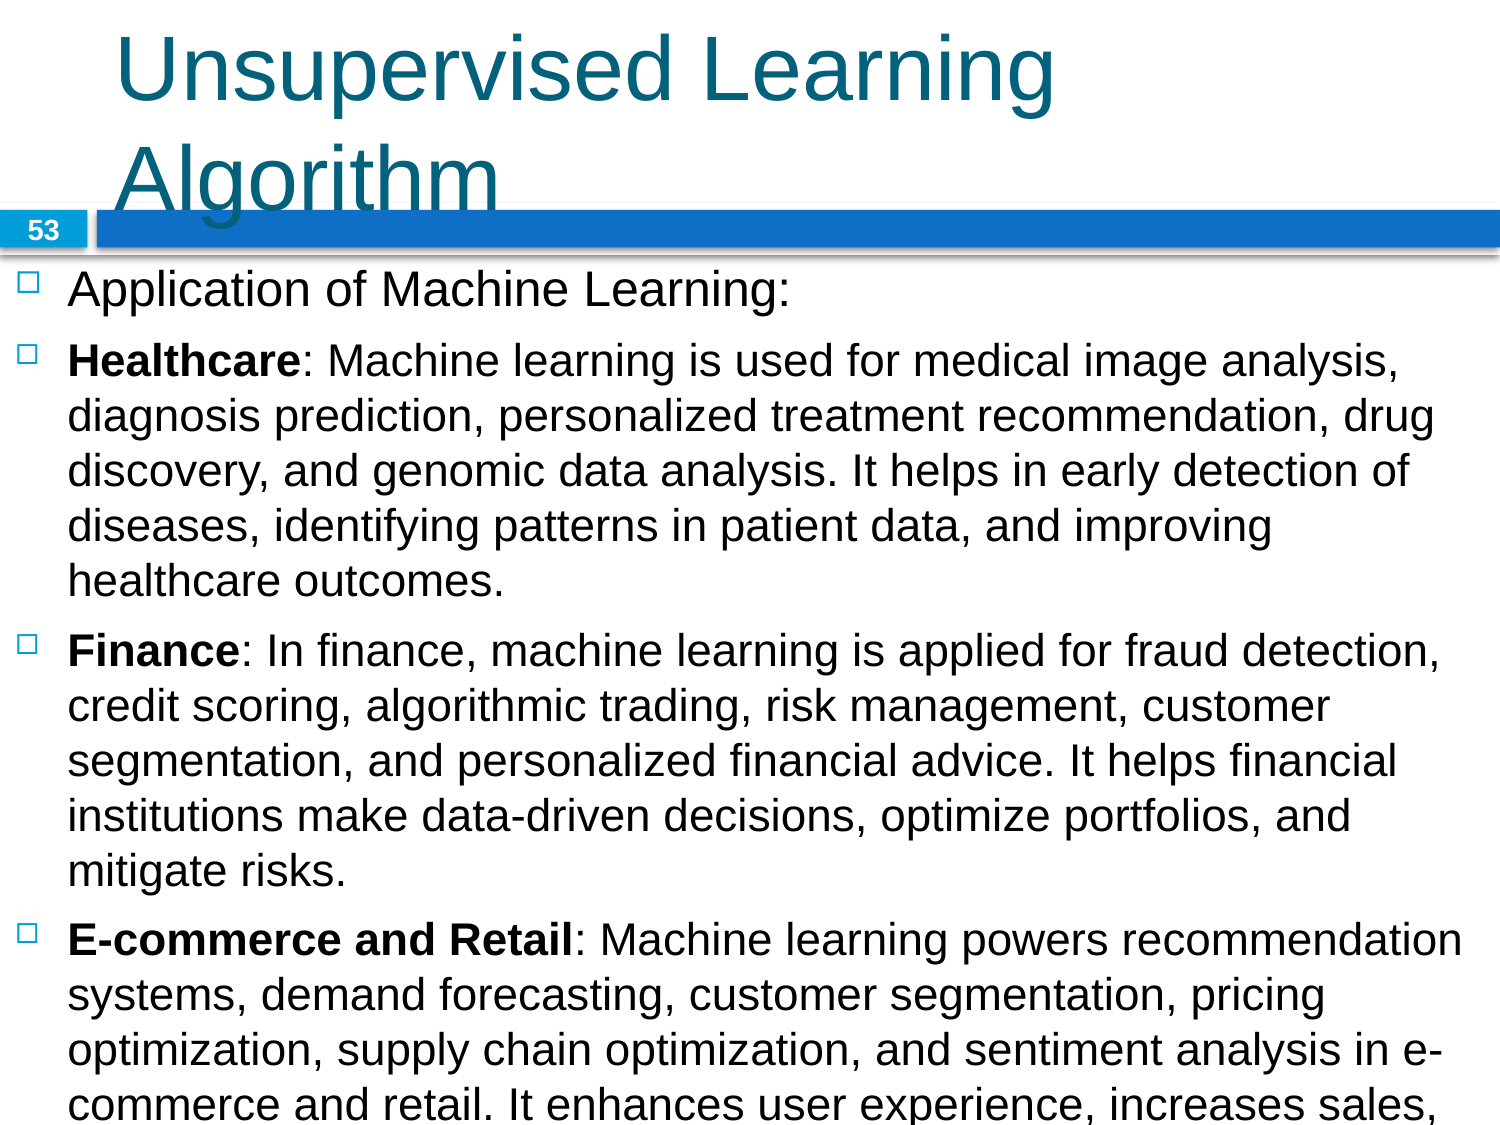

# Unsupervised Learning Algorithm
53
Application of Machine Learning:
Healthcare: Machine learning is used for medical image analysis, diagnosis prediction, personalized treatment recommendation, drug discovery, and genomic data analysis. It helps in early detection of diseases, identifying patterns in patient data, and improving healthcare outcomes.
Finance: In finance, machine learning is applied for fraud detection, credit scoring, algorithmic trading, risk management, customer segmentation, and personalized financial advice. It helps financial institutions make data-driven decisions, optimize portfolios, and mitigate risks.
E-commerce and Retail: Machine learning powers recommendation systems, demand forecasting, customer segmentation, pricing optimization, supply chain optimization, and sentiment analysis in e-commerce and retail. It enhances user experience, increases sales, and improves operational efficiency.